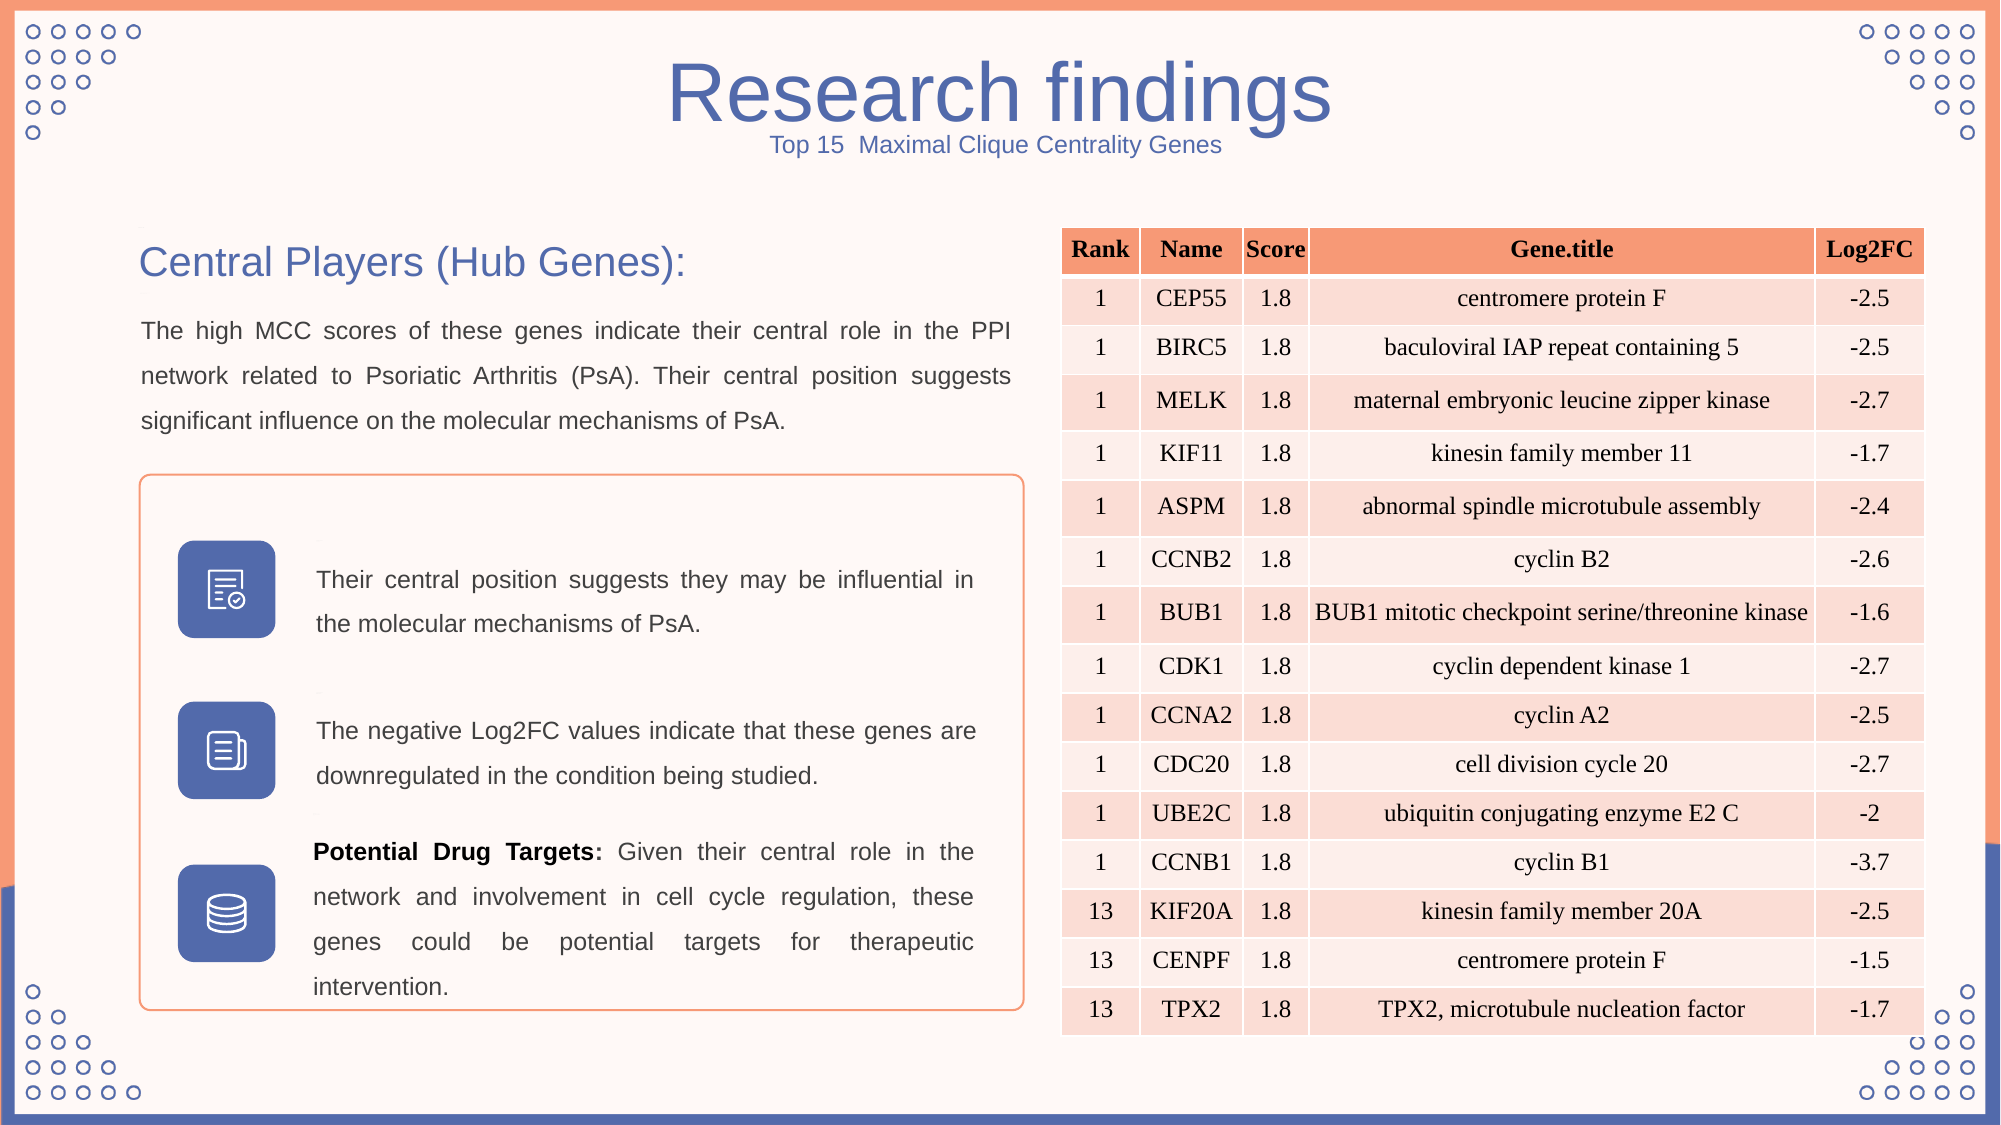

Research findings
Top 15  Maximal Clique Centrality Genes
Central Players (Hub Genes):
| Rank | Name | Score | Gene.title | Log2FC |
| --- | --- | --- | --- | --- |
| 1 | CEP55 | 1.8 | centromere protein F | -2.5 |
| 1 | BIRC5 | 1.8 | baculoviral IAP repeat containing 5 | -2.5 |
| 1 | MELK | 1.8 | maternal embryonic leucine zipper kinase | -2.7 |
| 1 | KIF11 | 1.8 | kinesin family member 11 | -1.7 |
| 1 | ASPM | 1.8 | abnormal spindle microtubule assembly | -2.4 |
| 1 | CCNB2 | 1.8 | cyclin B2 | -2.6 |
| 1 | BUB1 | 1.8 | BUB1 mitotic checkpoint serine/threonine kinase | -1.6 |
| 1 | CDK1 | 1.8 | cyclin dependent kinase 1 | -2.7 |
| 1 | CCNA2 | 1.8 | cyclin A2 | -2.5 |
| 1 | CDC20 | 1.8 | cell division cycle 20 | -2.7 |
| 1 | UBE2C | 1.8 | ubiquitin conjugating enzyme E2 C | -2 |
| 1 | CCNB1 | 1.8 | cyclin B1 | -3.7 |
| 13 | KIF20A | 1.8 | kinesin family member 20A | -2.5 |
| 13 | CENPF | 1.8 | centromere protein F | -1.5 |
| 13 | TPX2 | 1.8 | TPX2, microtubule nucleation factor | -1.7 |
The high MCC scores of these genes indicate their central role in the PPI network related to Psoriatic Arthritis (PsA). Their central position suggests significant influence on the molecular mechanisms of PsA.

Their central position suggests they may be influential in the molecular mechanisms of PsA.

The negative Log2FC values indicate that these genes are downregulated in the condition being studied.

Potential Drug Targets: Given their central role in the network and involvement in cell cycle regulation, these genes could be potential targets for therapeutic intervention.